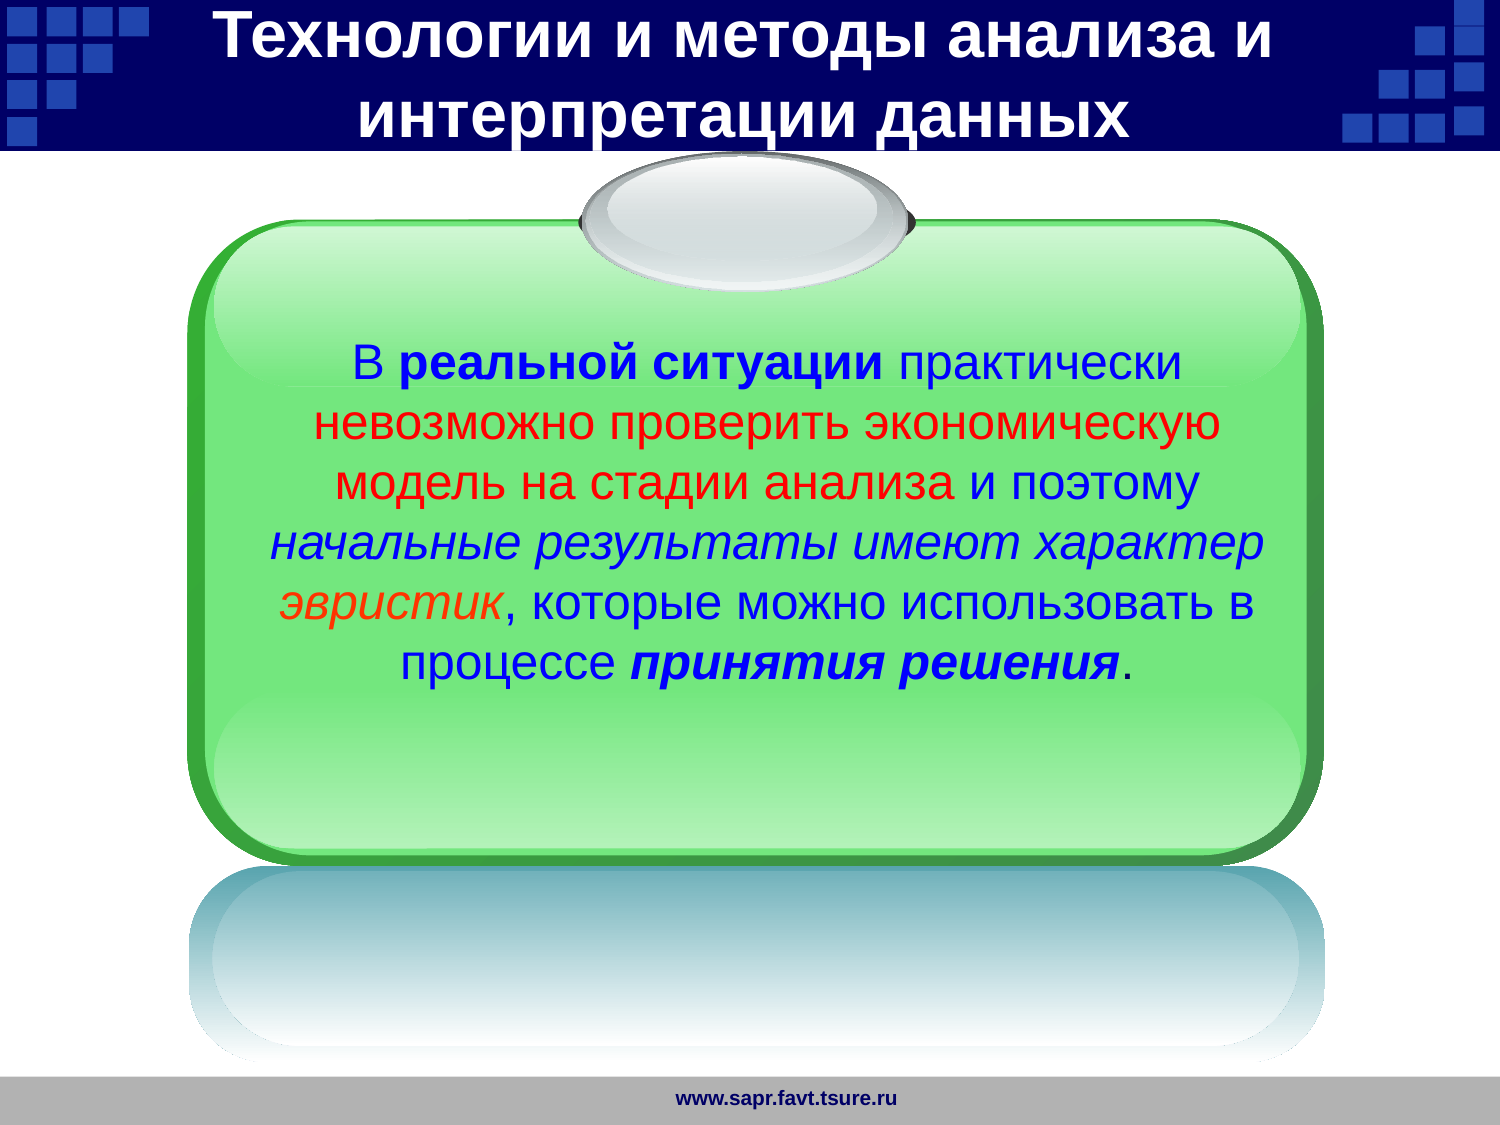

Технологии и методы анализа и интерпретации данных

В реальной ситуации практически невозможно проверить экономическую модель на стадии анализа и поэтому начальные результаты имеют характер эвристик, которые можно использовать в процессе принятия решения.

www.sapr.favt.tsure.ru